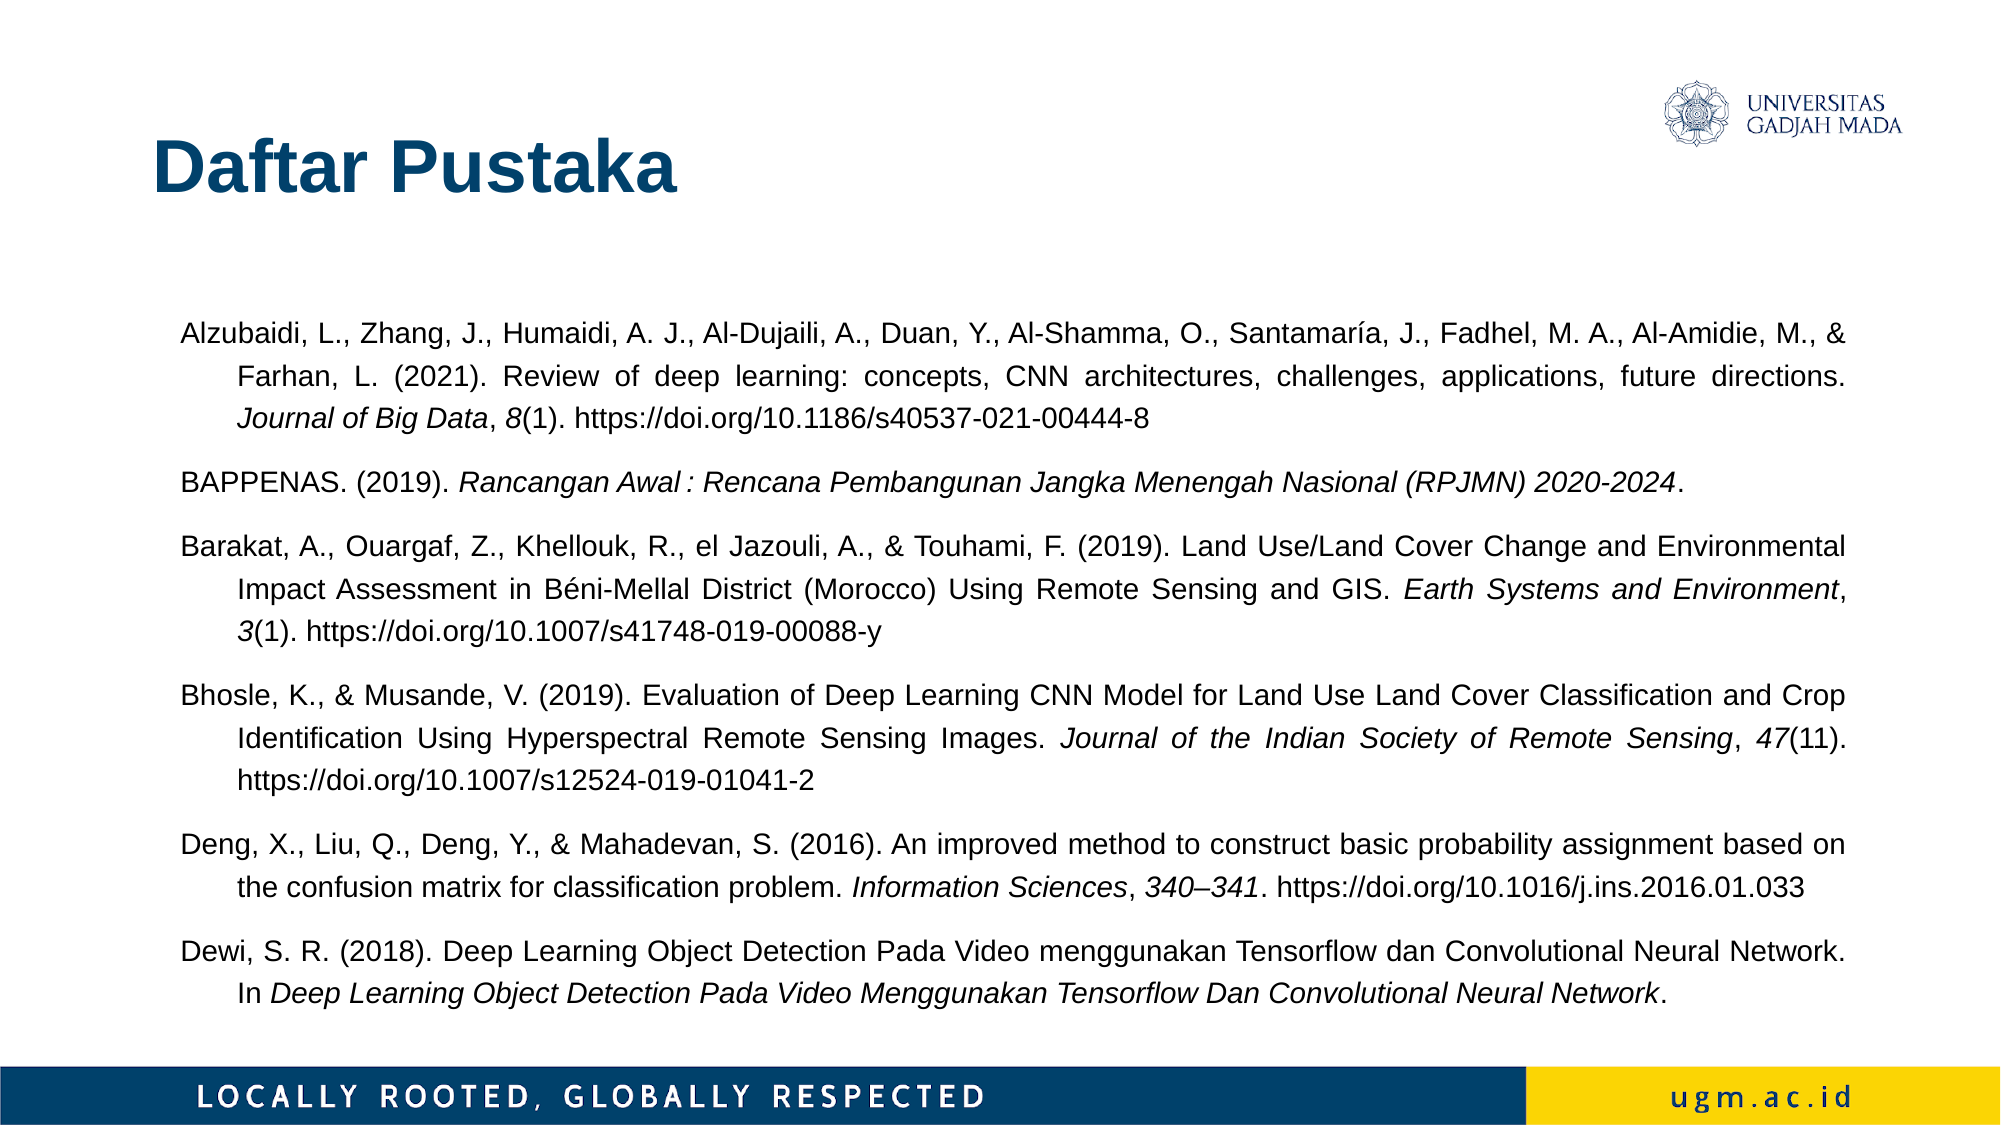

# Daftar Pustaka
Alzubaidi, L., Zhang, J., Humaidi, A. J., Al-Dujaili, A., Duan, Y., Al-Shamma, O., Santamaría, J., Fadhel, M. A., Al-Amidie, M., & Farhan, L. (2021). Review of deep learning: concepts, CNN architectures, challenges, applications, future directions. Journal of Big Data, 8(1). https://doi.org/10.1186/s40537-021-00444-8
BAPPENAS. (2019). Rancangan Awal : Rencana Pembangunan Jangka Menengah Nasional (RPJMN) 2020-2024.
Barakat, A., Ouargaf, Z., Khellouk, R., el Jazouli, A., & Touhami, F. (2019). Land Use/Land Cover Change and Environmental Impact Assessment in Béni-Mellal District (Morocco) Using Remote Sensing and GIS. Earth Systems and Environment, 3(1). https://doi.org/10.1007/s41748-019-00088-y
Bhosle, K., & Musande, V. (2019). Evaluation of Deep Learning CNN Model for Land Use Land Cover Classification and Crop Identification Using Hyperspectral Remote Sensing Images. Journal of the Indian Society of Remote Sensing, 47(11). https://doi.org/10.1007/s12524-019-01041-2
Deng, X., Liu, Q., Deng, Y., & Mahadevan, S. (2016). An improved method to construct basic probability assignment based on the confusion matrix for classification problem. Information Sciences, 340–341. https://doi.org/10.1016/j.ins.2016.01.033
Dewi, S. R. (2018). Deep Learning Object Detection Pada Video menggunakan Tensorflow dan Convolutional Neural Network. In Deep Learning Object Detection Pada Video Menggunakan Tensorflow Dan Convolutional Neural Network.